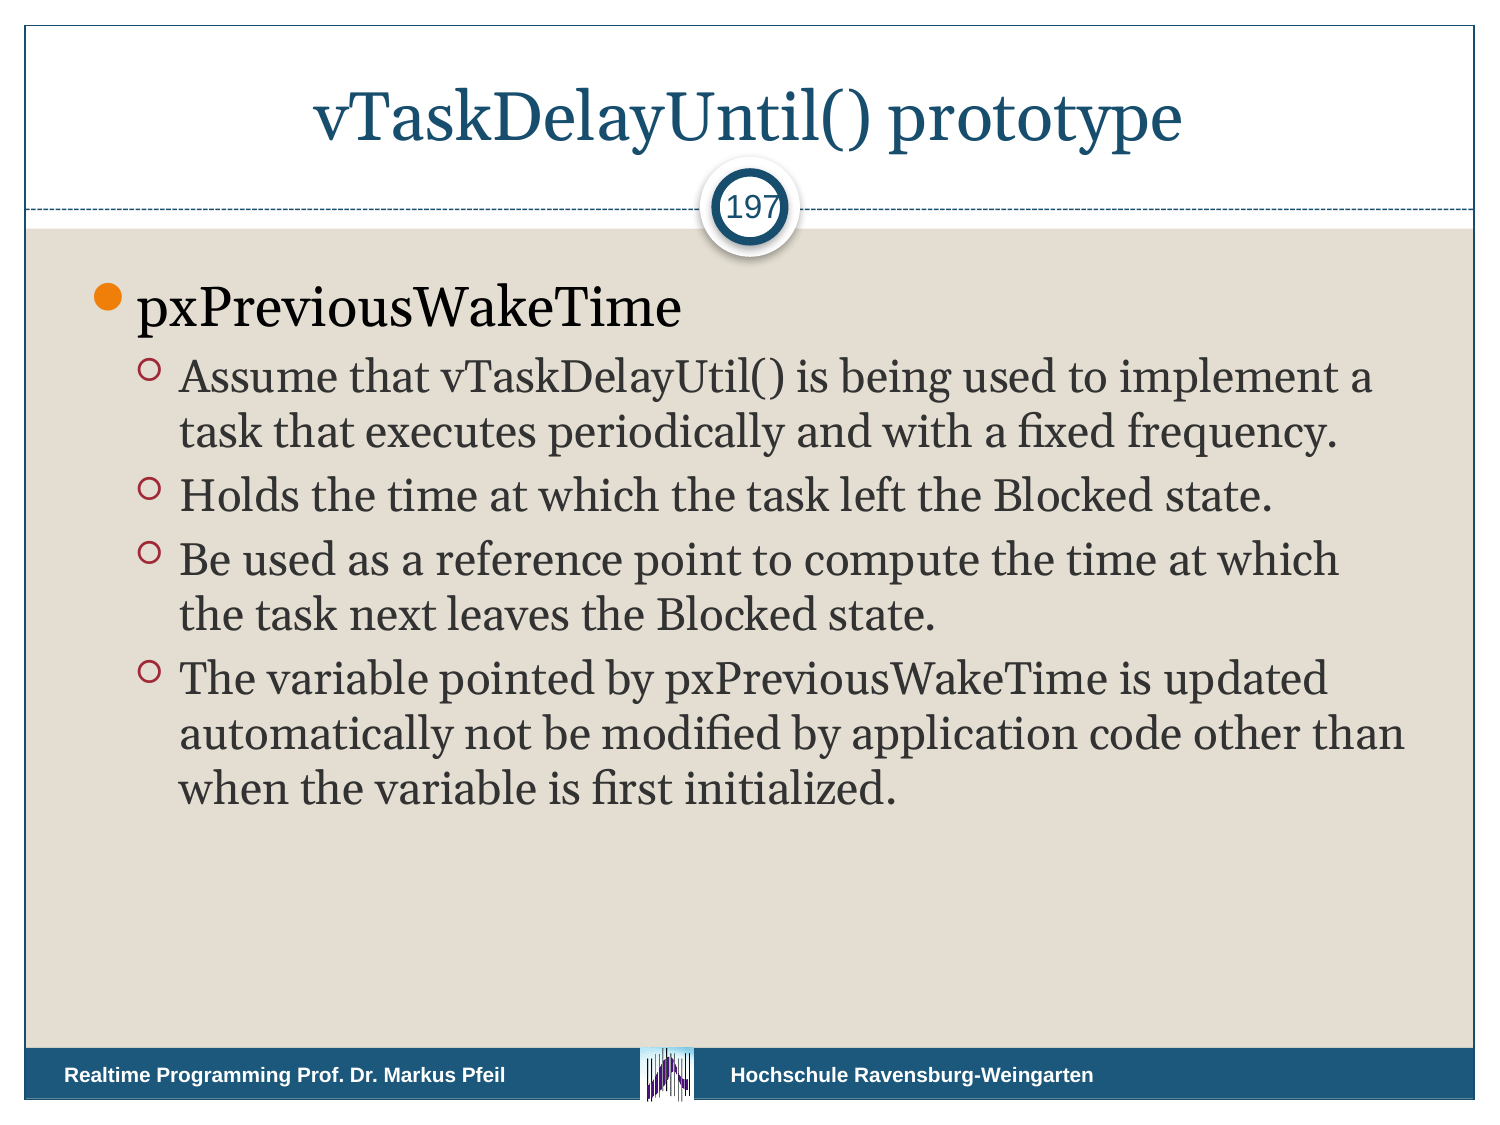

# vTaskDelayUntil() prototype
197
pxPreviousWakeTime
Assume that vTaskDelayUtil() is being used to implement a task that executes periodically and with a fixed frequency.
Holds the time at which the task left the Blocked state.
Be used as a reference point to compute the time at which the task next leaves the Blocked state.
The variable pointed by pxPreviousWakeTime is updated automatically not be modified by application code other than when the variable is first initialized.
Realtime Programming Prof. Dr. Markus Pfeil